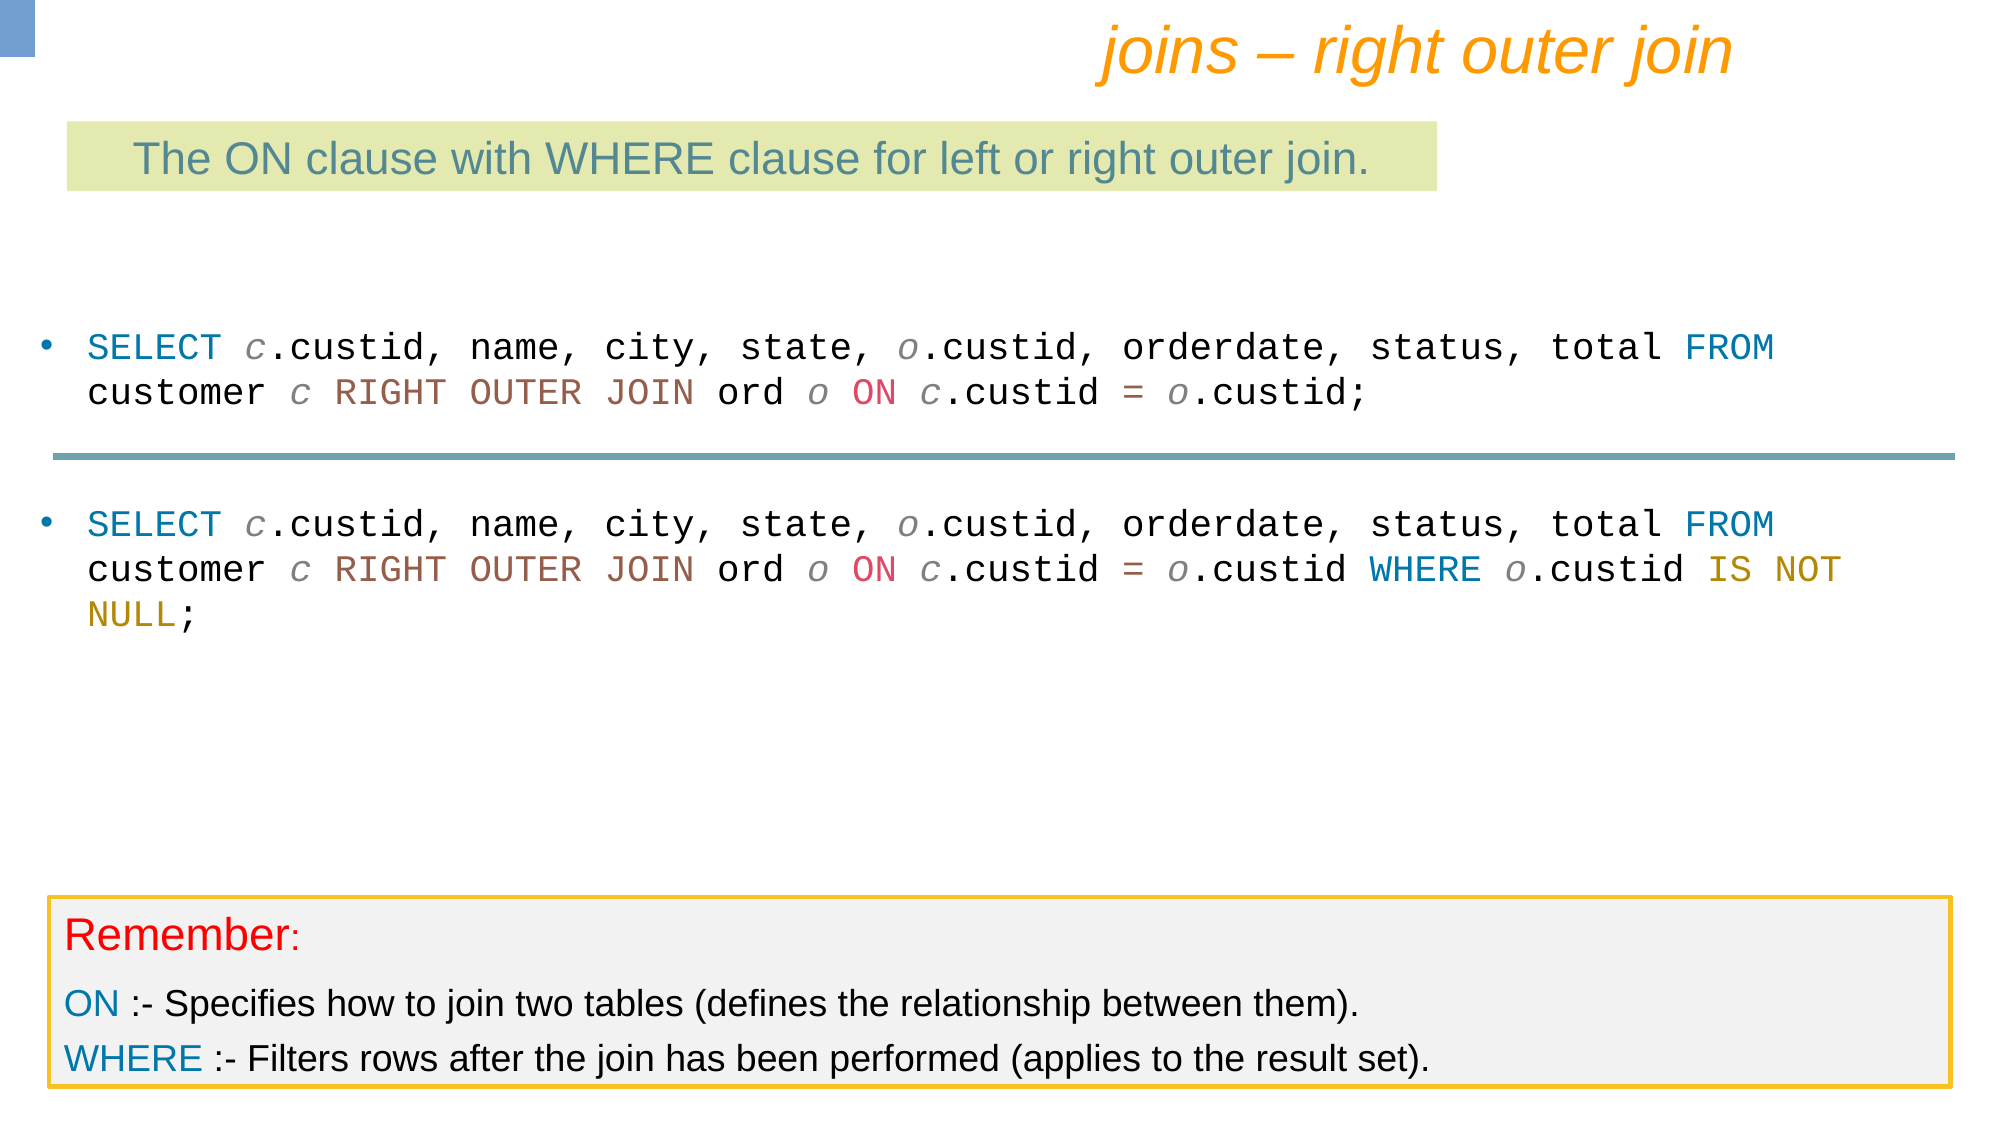

joins – right outer join
The ON clause with WHERE clause for left or right outer join.
SELECT c.custid, name, city, state, o.custid, orderdate, status, total FROM customer c RIGHT OUTER JOIN ord o ON c.custid = o.custid;
SELECT c.custid, name, city, state, o.custid, orderdate, status, total FROM customer c RIGHT OUTER JOIN ord o ON c.custid = o.custid WHERE o.custid IS NOT NULL;
Remember:

ON :- Specifies how to join two tables (defines the relationship between them).

WHERE :- Filters rows after the join has been performed (applies to the result set).